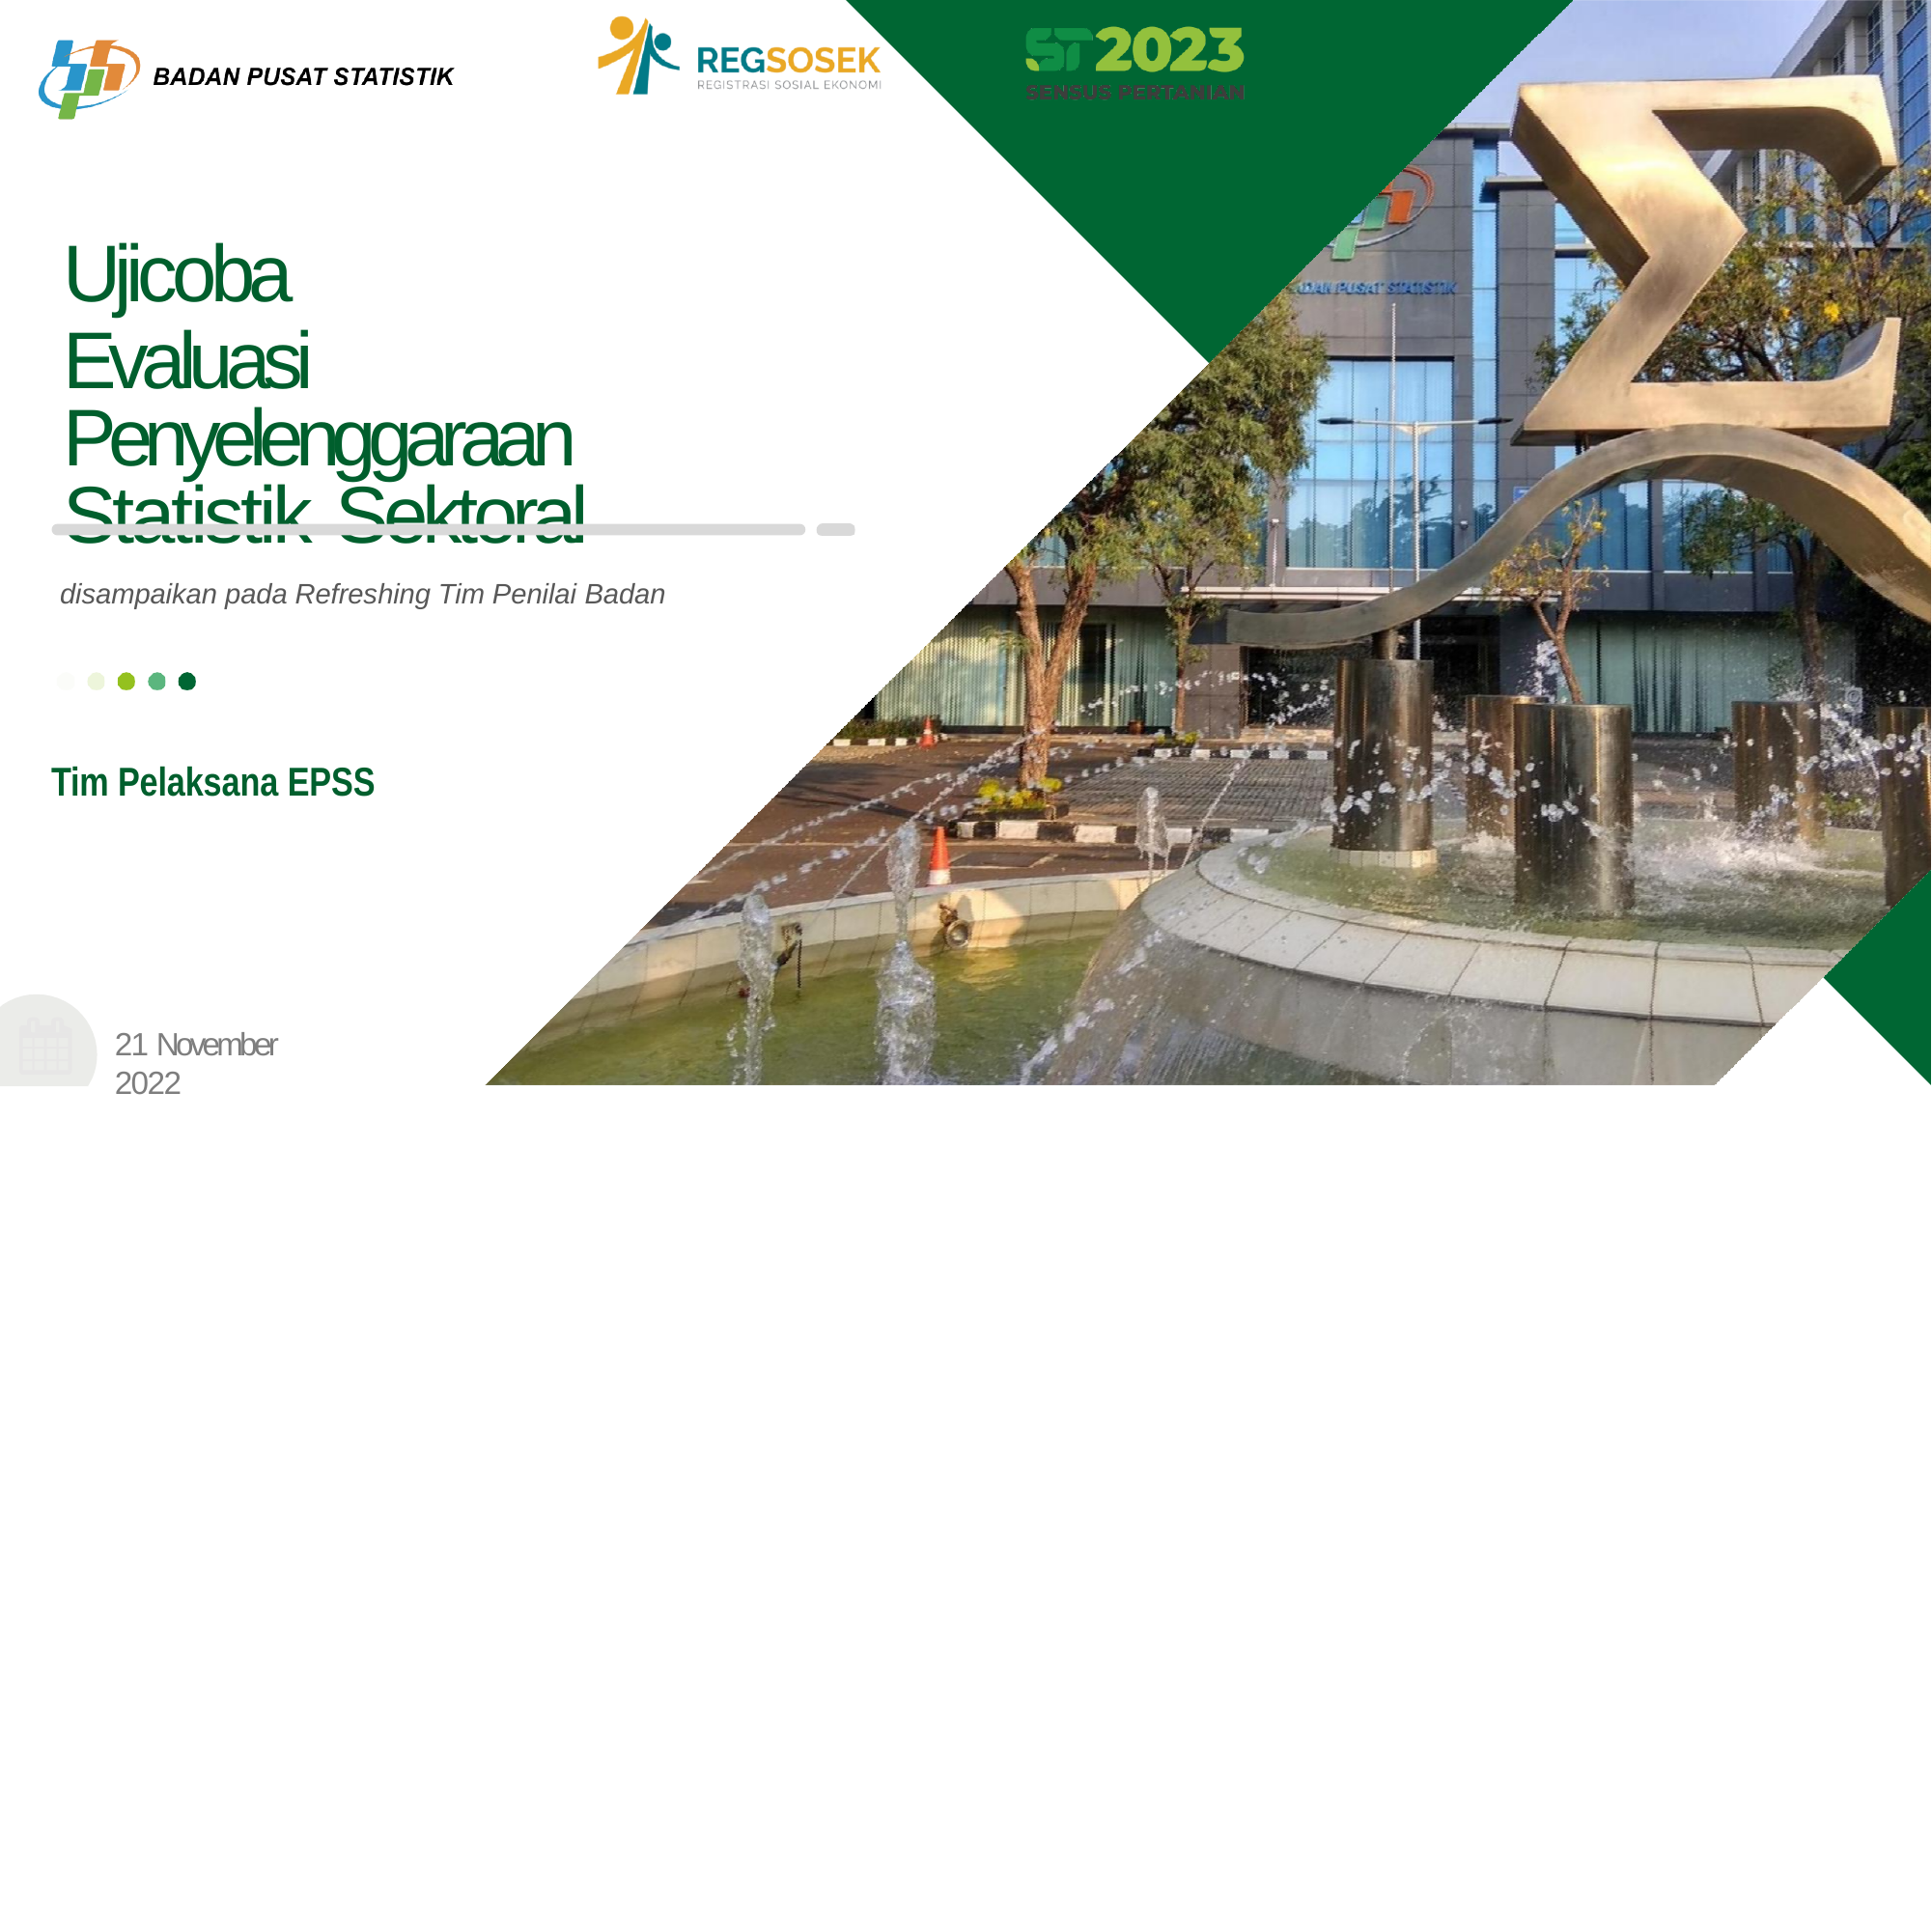

# Ujicoba
Evaluasi Penyelenggaraan  Statistik Sektoral
disampaikan pada Refreshing Tim Penilai Badan
Tim Pelaksana EPSS
21 November 2022